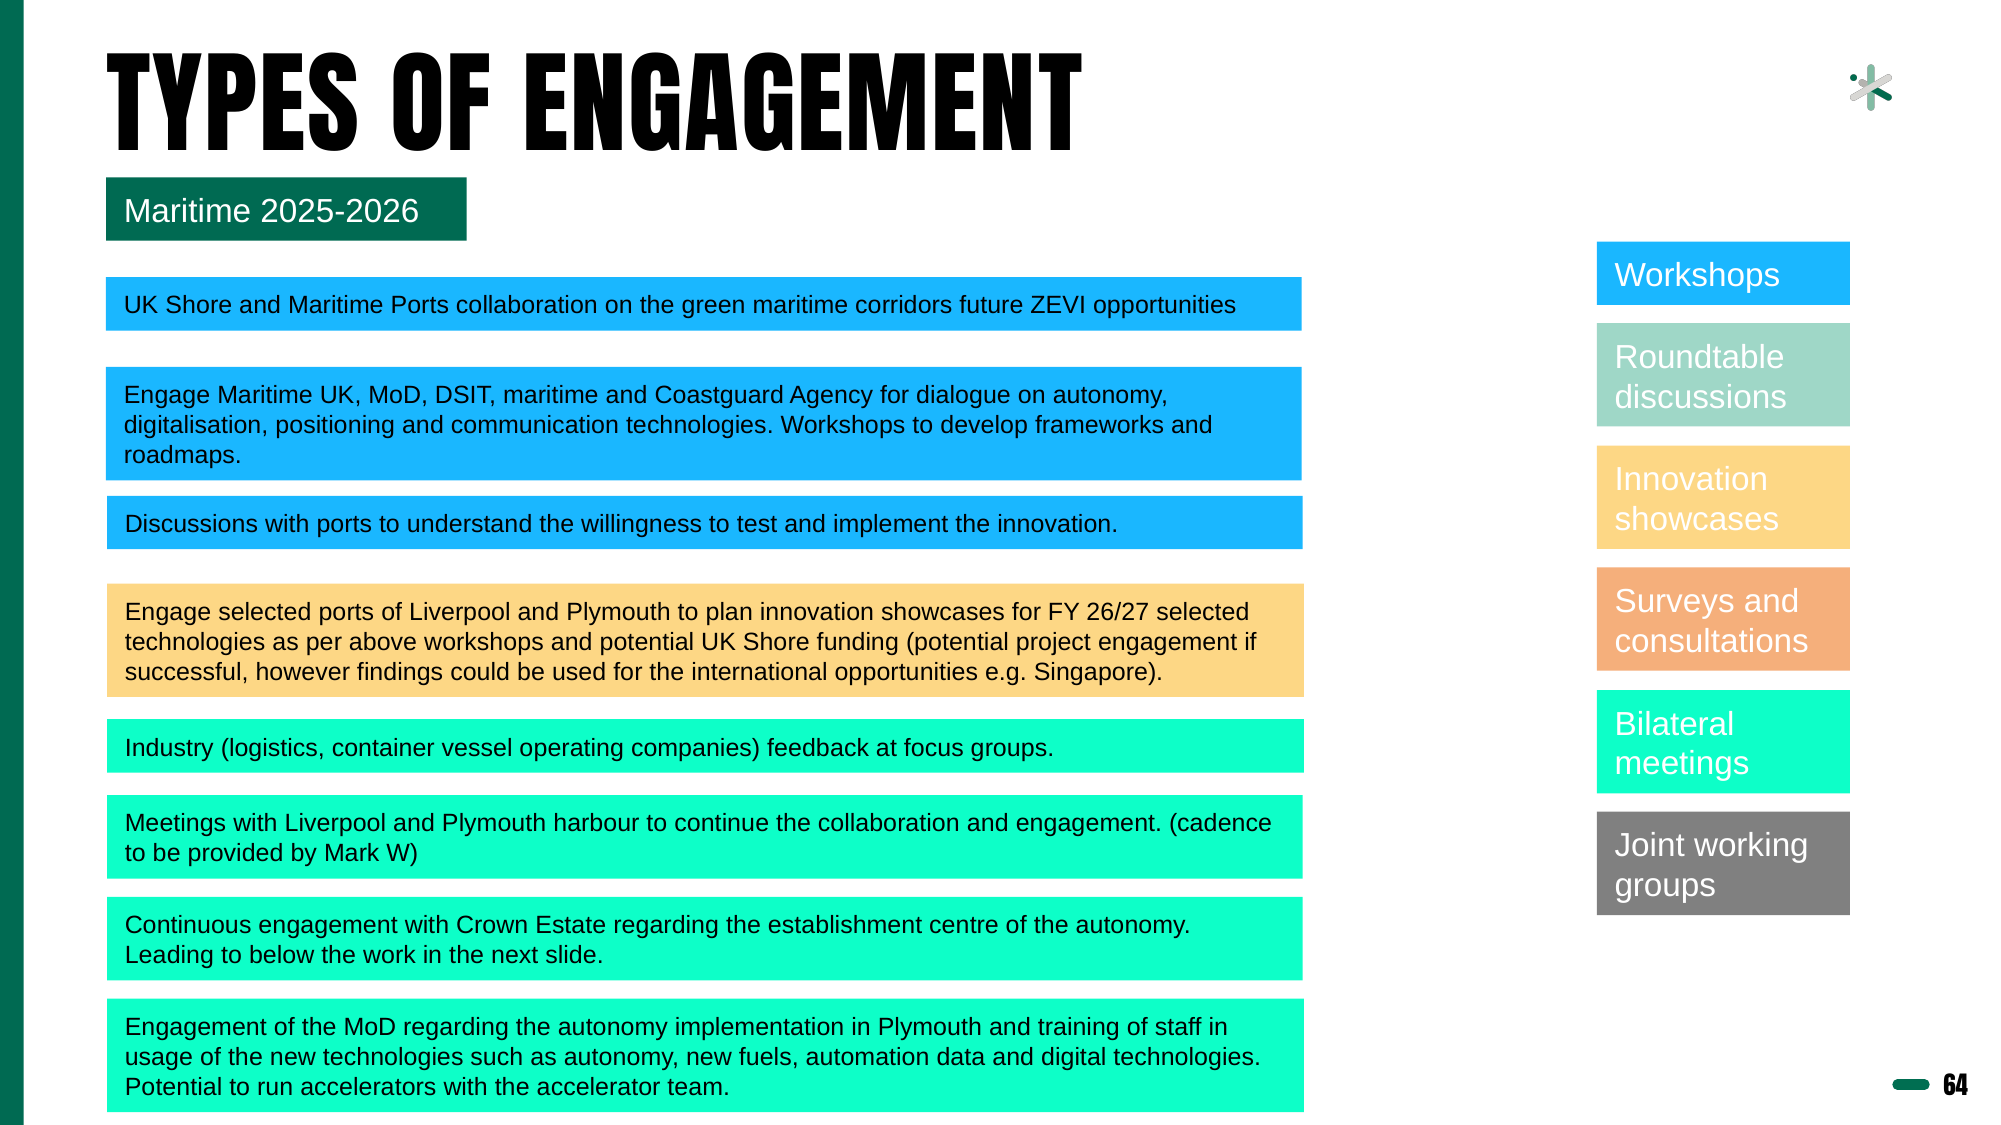

# Types of Engagement
Maritime 2025-2026
Workshops
UK Shore and Maritime Ports collaboration on the green maritime corridors future ZEVI opportunities

Roundtable discussions
Engage Maritime UK, MoD, DSIT, maritime and Coastguard Agency for dialogue on autonomy, digitalisation, positioning and communication technologies. Workshops to develop frameworks and roadmaps.
Innovation showcases
Discussions with ports to understand the willingness to test and implement the innovation.
Surveys and consultations
Engage selected ports of Liverpool and Plymouth to plan innovation showcases for FY 26/27 selected technologies as per above workshops and potential UK Shore funding (potential project engagement if successful, however findings could be used for the international opportunities e.g. Singapore).
Bilateral meetings
Industry (logistics, container vessel operating companies) feedback at focus groups.
Meetings with Liverpool and Plymouth harbour to continue the collaboration and engagement. (cadence to be provided by Mark W)
Joint working groups
Continuous engagement with Crown Estate regarding the establishment centre of the autonomy. Leading to below the work in the next slide.
Engagement of the MoD regarding the autonomy implementation in Plymouth and training of staff in usage of the new technologies such as autonomy, new fuels, automation data and digital technologies. Potential to run accelerators with the accelerator team.